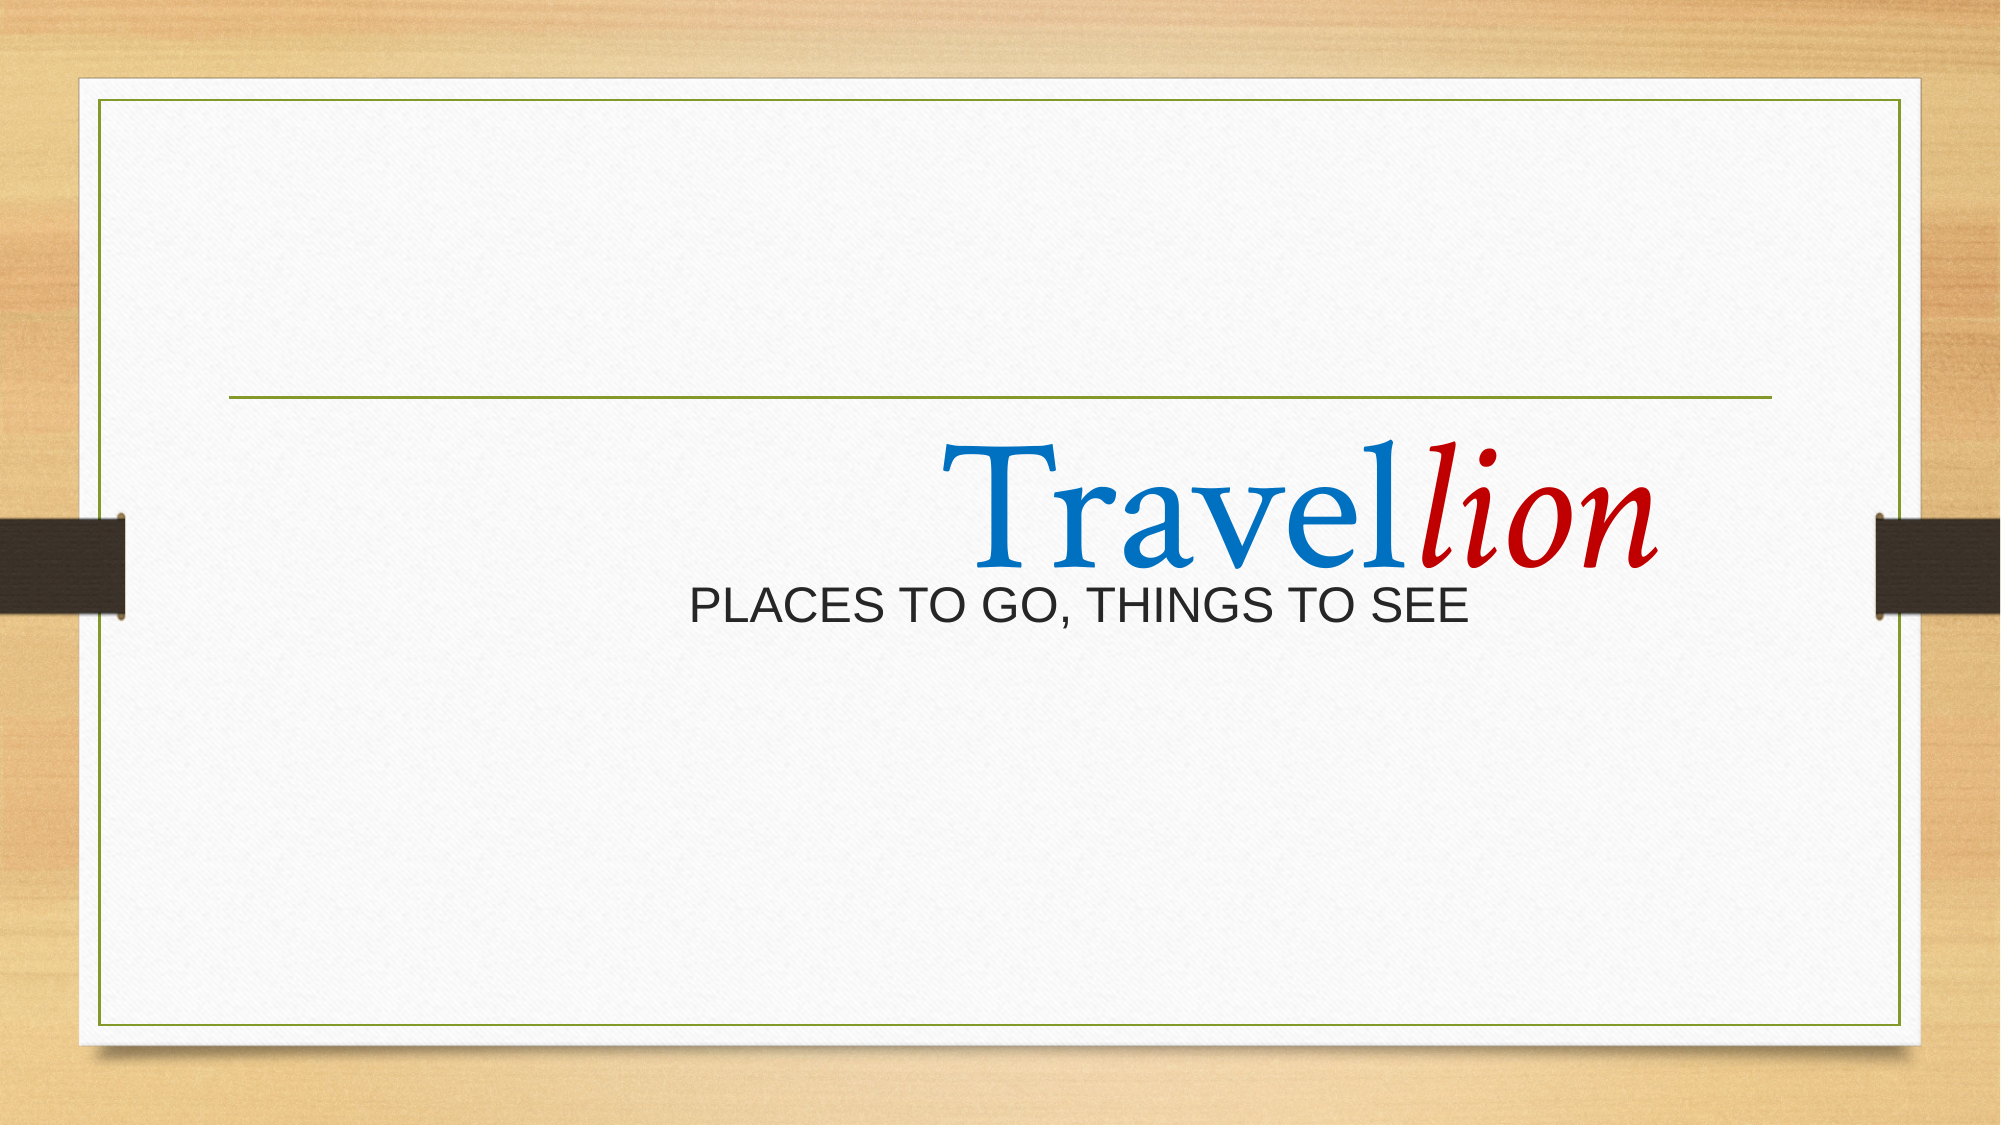

# Travellion
PLACES TO GO, THINGS TO SEE